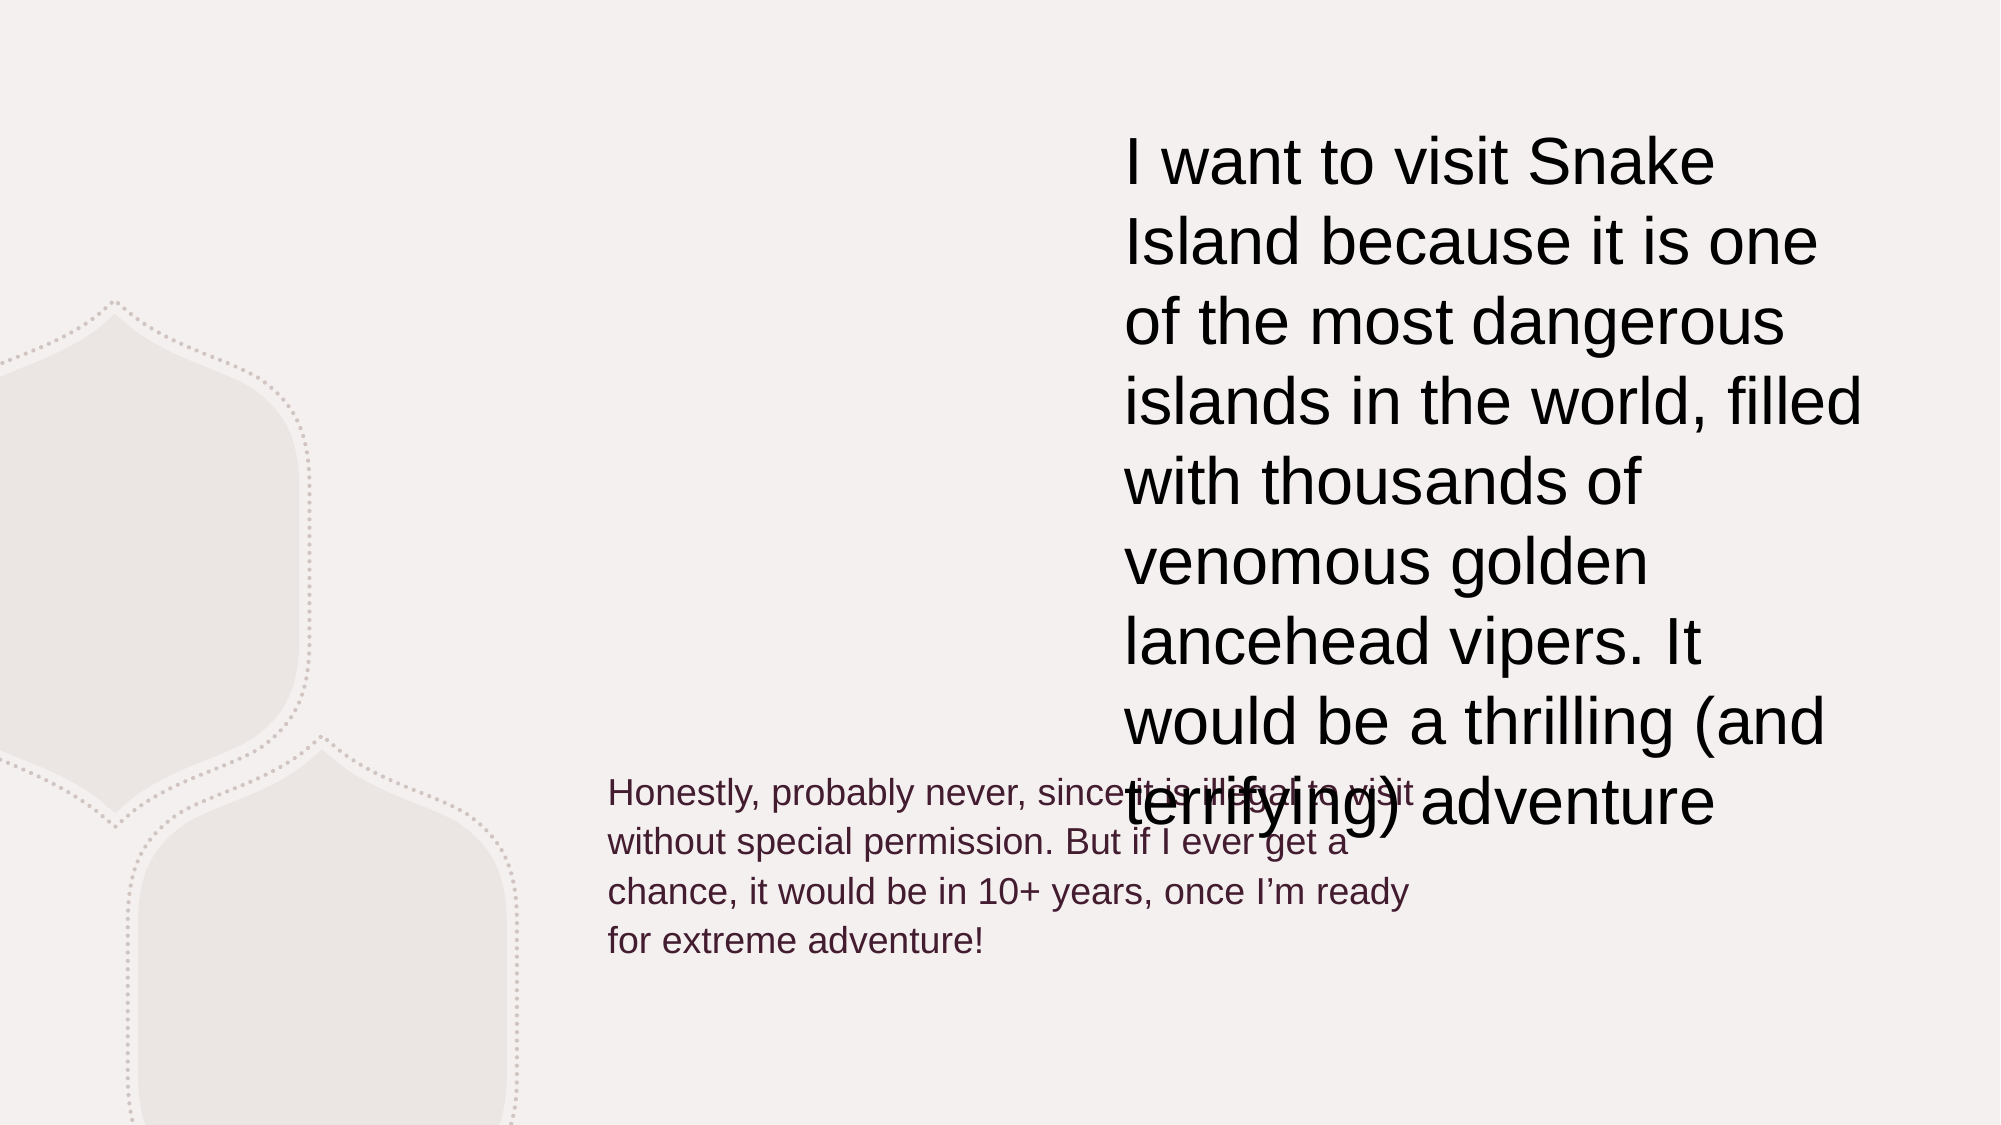

I want to visit Snake Island because it is one of the most dangerous islands in the world, filled with thousands of venomous golden lancehead vipers. It would be a thrilling (and terrifying) adventure

Honestly, probably never, since it is illegal to visit without special permission. But if I ever get a chance, it would be in 10+ years, once I’m ready for extreme adventure!